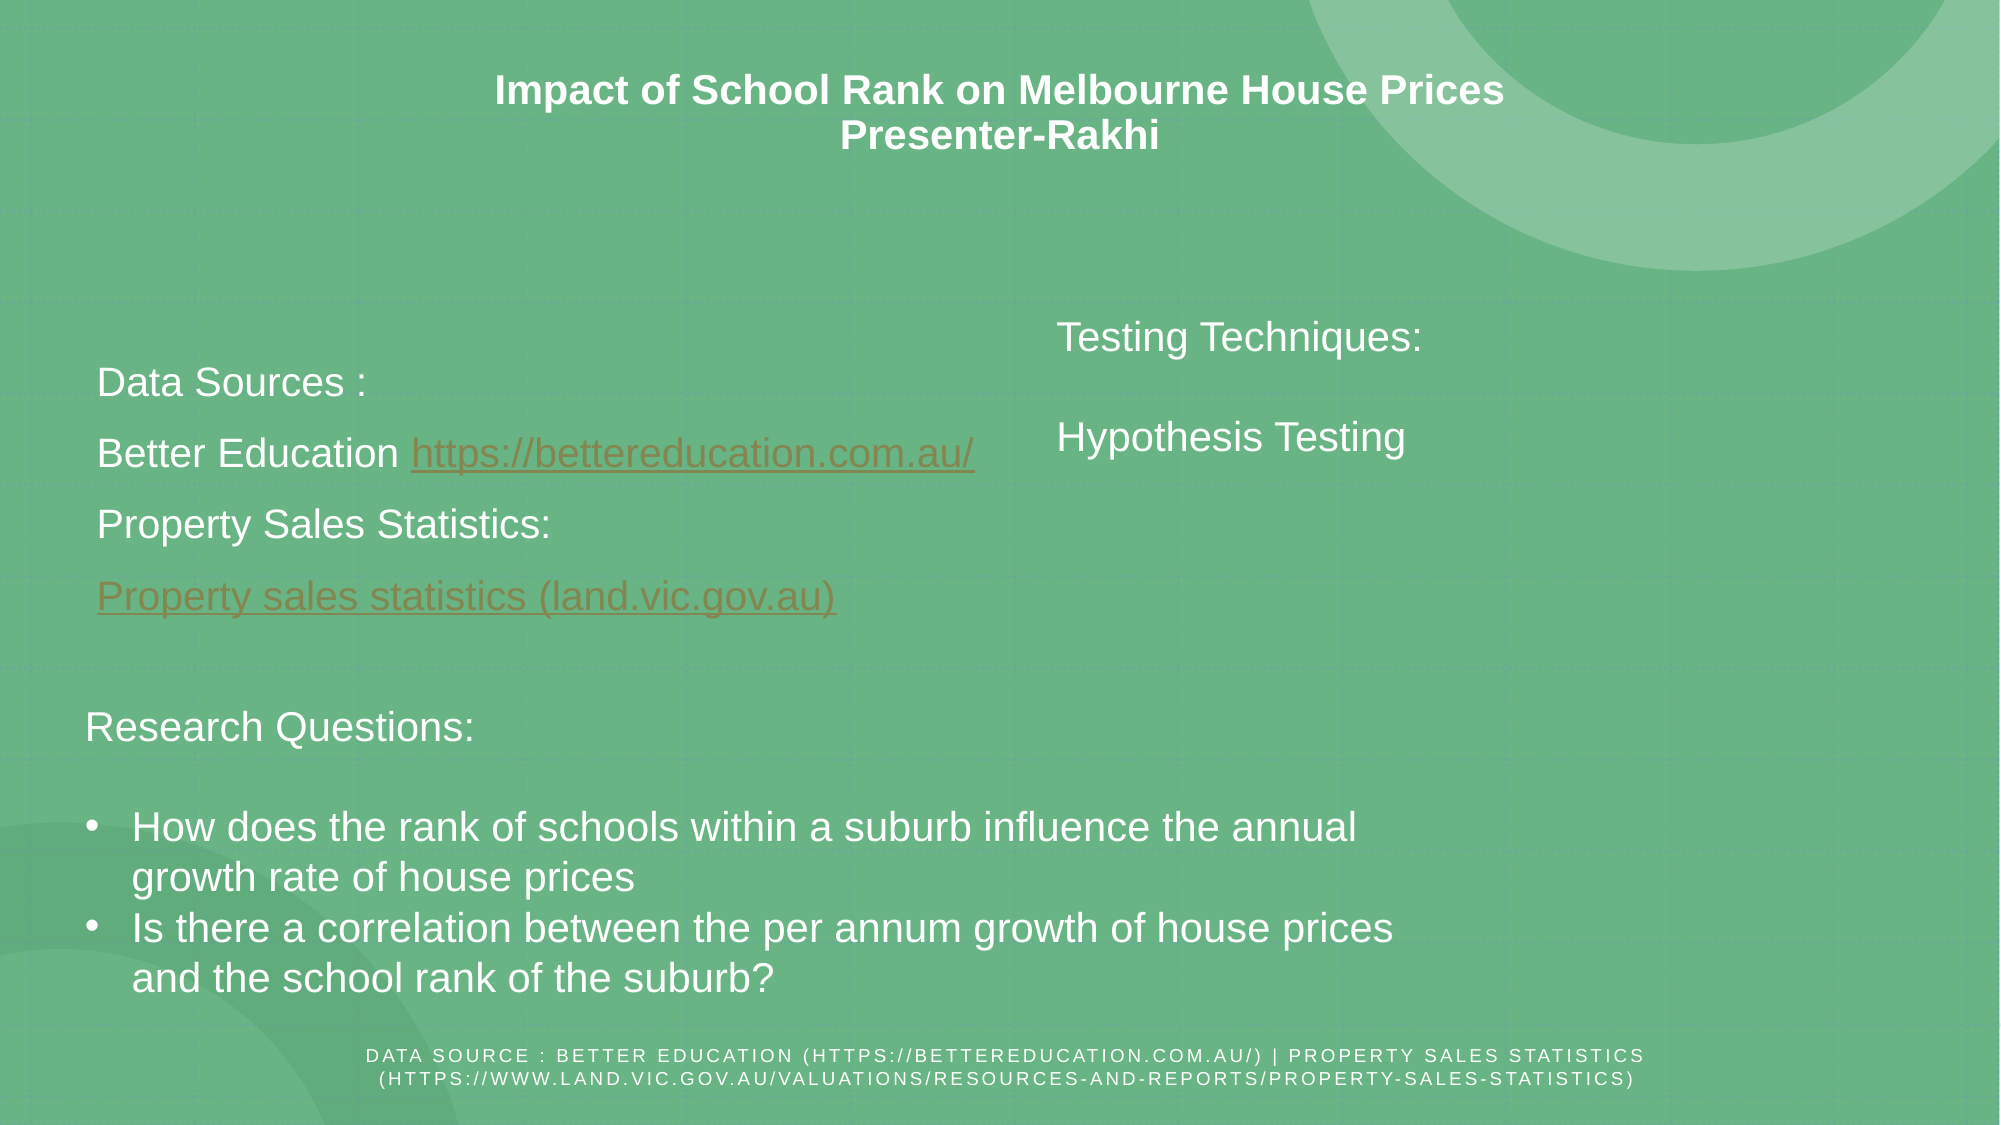

# Impact of School Rank on Melbourne House Prices Presenter-Rakhi

Data Sources :
Better Education https://bettereducation.com.au/
Property Sales Statistics:
Property sales statistics (land.vic.gov.au)

Testing Techniques:

Hypothesis Testing
Research Questions:

How does the rank of schools within a suburb influence the annual growth rate of house prices
Is there a correlation between the per annum growth of house prices and the school rank of the suburb?
Data Source : Better Education (https://bettereducation.com.au/) | Property Sales Statistics (https://www.land.vic.gov.au/valuations/resources-and-reports/property-sales-statistics)